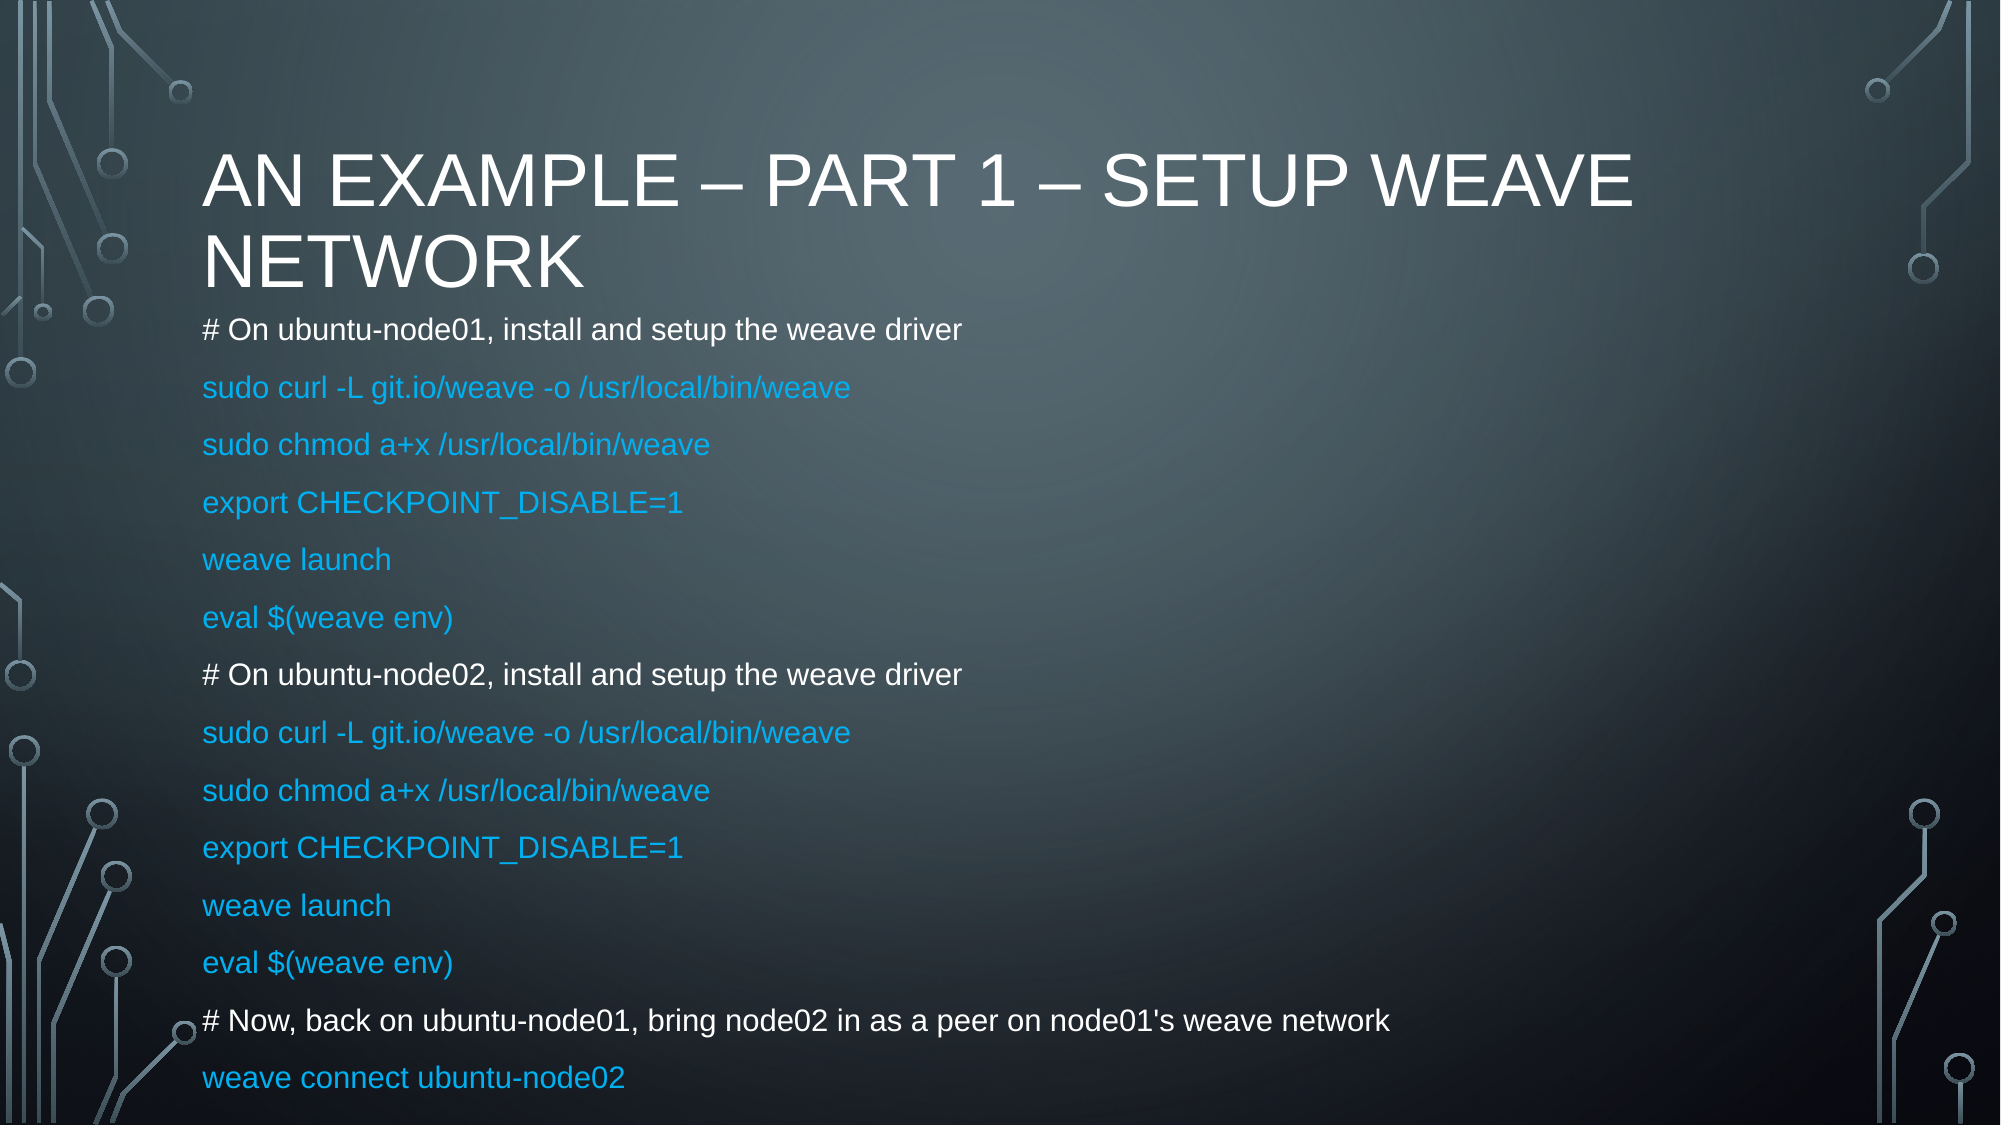

# An Example – part 1 – setup weave network
# On ubuntu-node01, install and setup the weave driver
sudo curl -L git.io/weave -o /usr/local/bin/weave
sudo chmod a+x /usr/local/bin/weave
export CHECKPOINT_DISABLE=1
weave launch
eval $(weave env)
# On ubuntu-node02, install and setup the weave driver
sudo curl -L git.io/weave -o /usr/local/bin/weave
sudo chmod a+x /usr/local/bin/weave
export CHECKPOINT_DISABLE=1
weave launch
eval $(weave env)
# Now, back on ubuntu-node01, bring node02 in as a peer on node01's weave network
weave connect ubuntu-node02